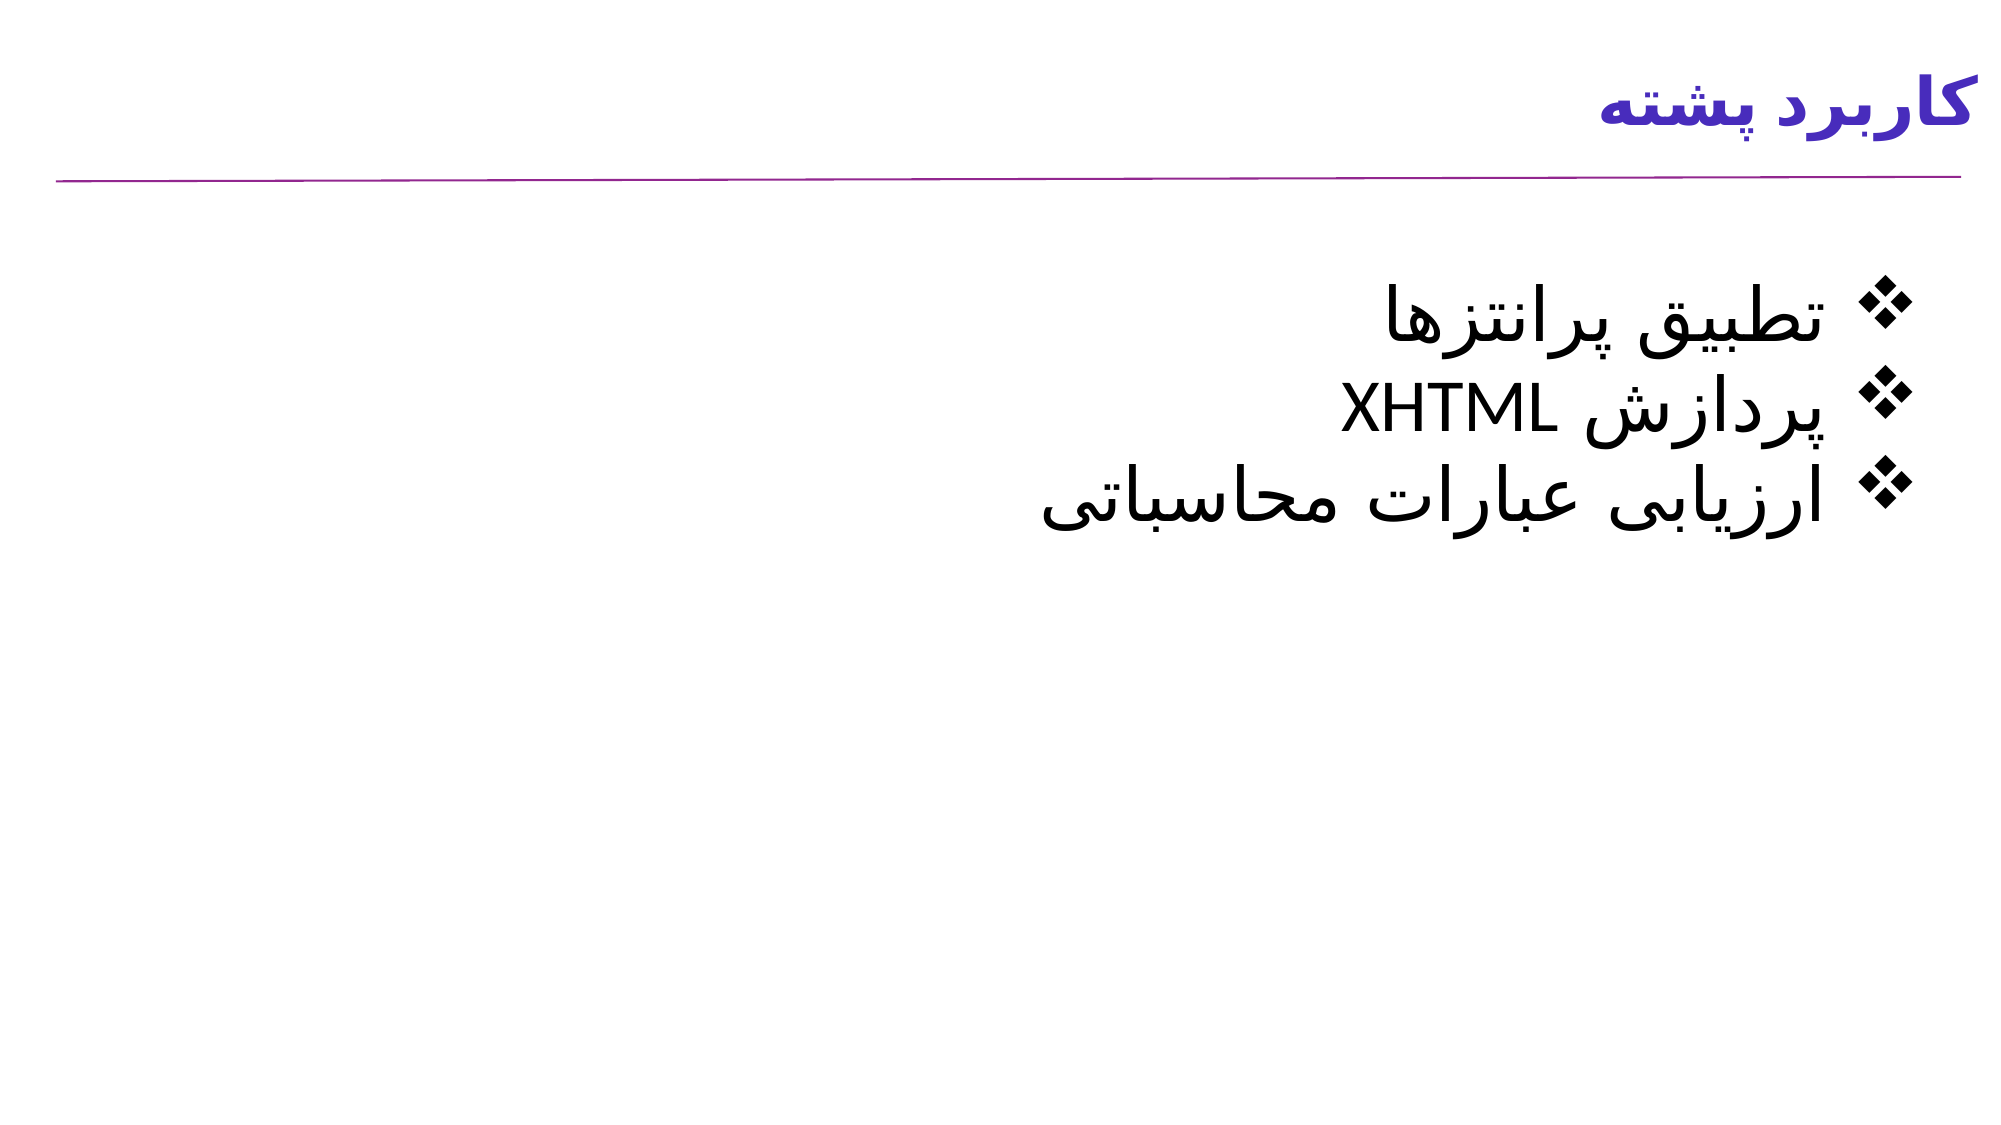

کاربرد پشته
تطبیق پرانتزها
پردازش XHTML
ارزیابی عبارات محاسباتی
20